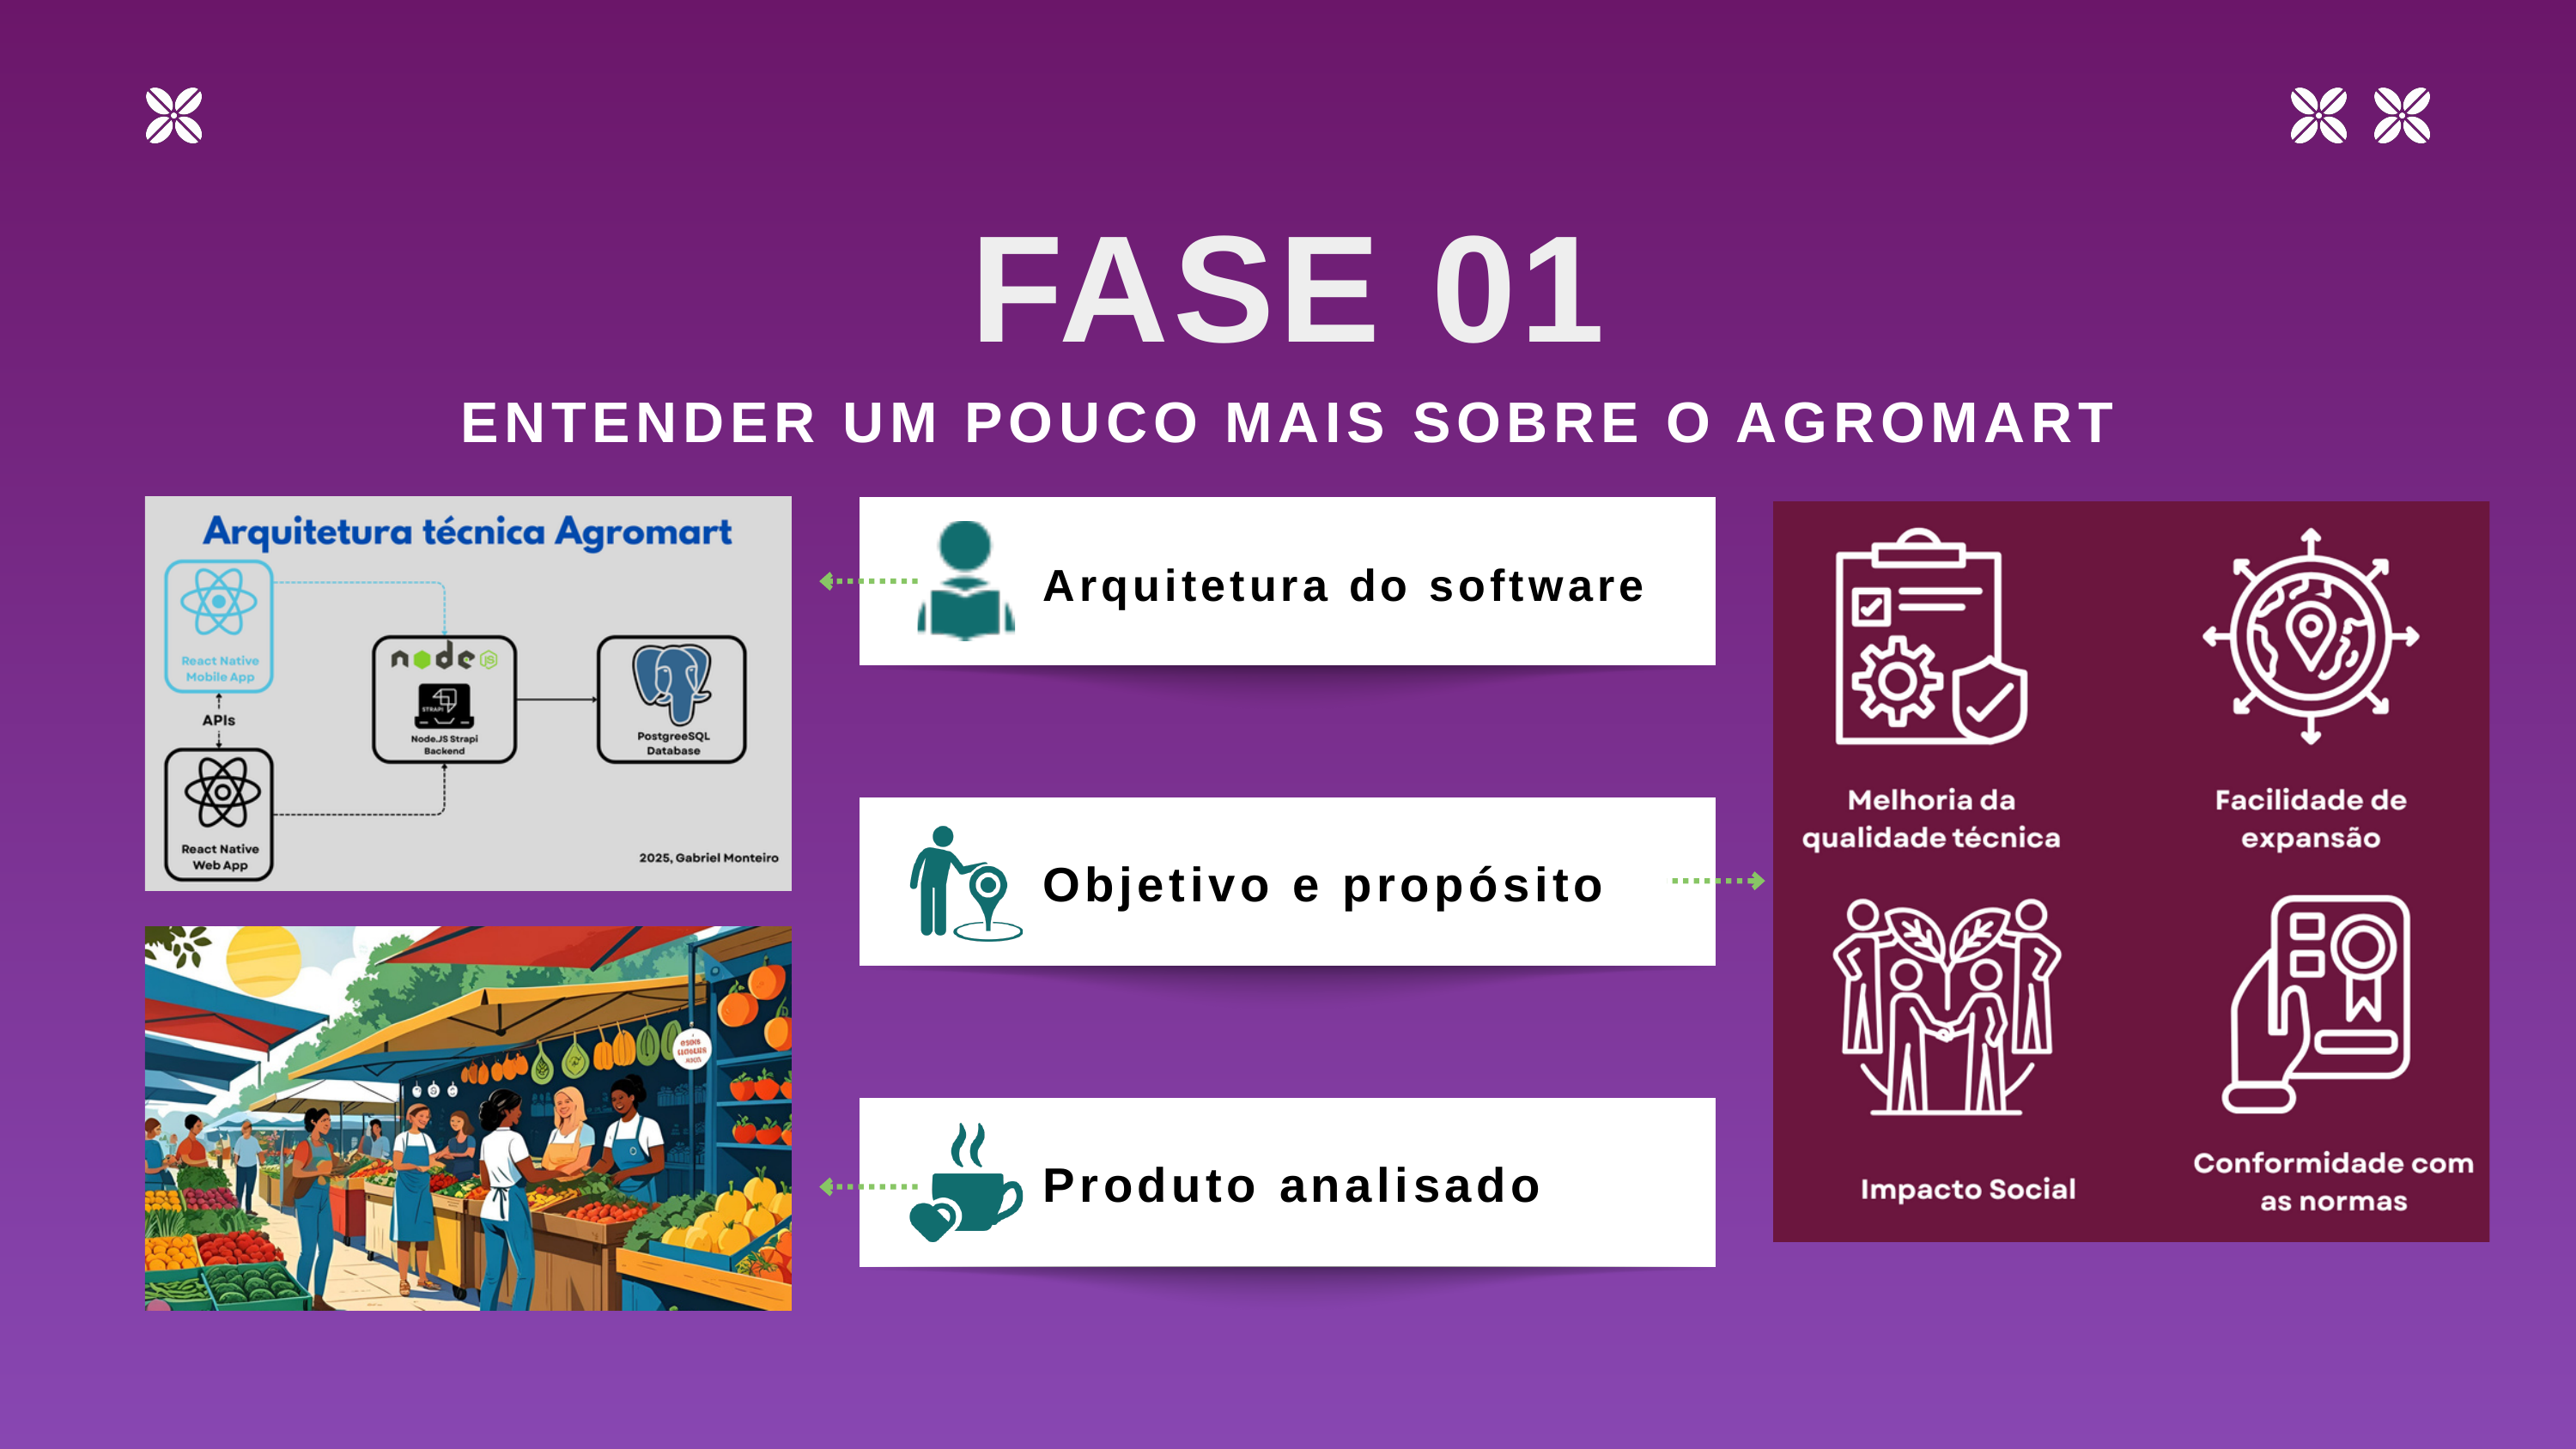

FASE 01
ENTENDER UM POUCO MAIS SOBRE O AGROMART

Arquitetura do software

Objetivo e propósito

Produto analisado